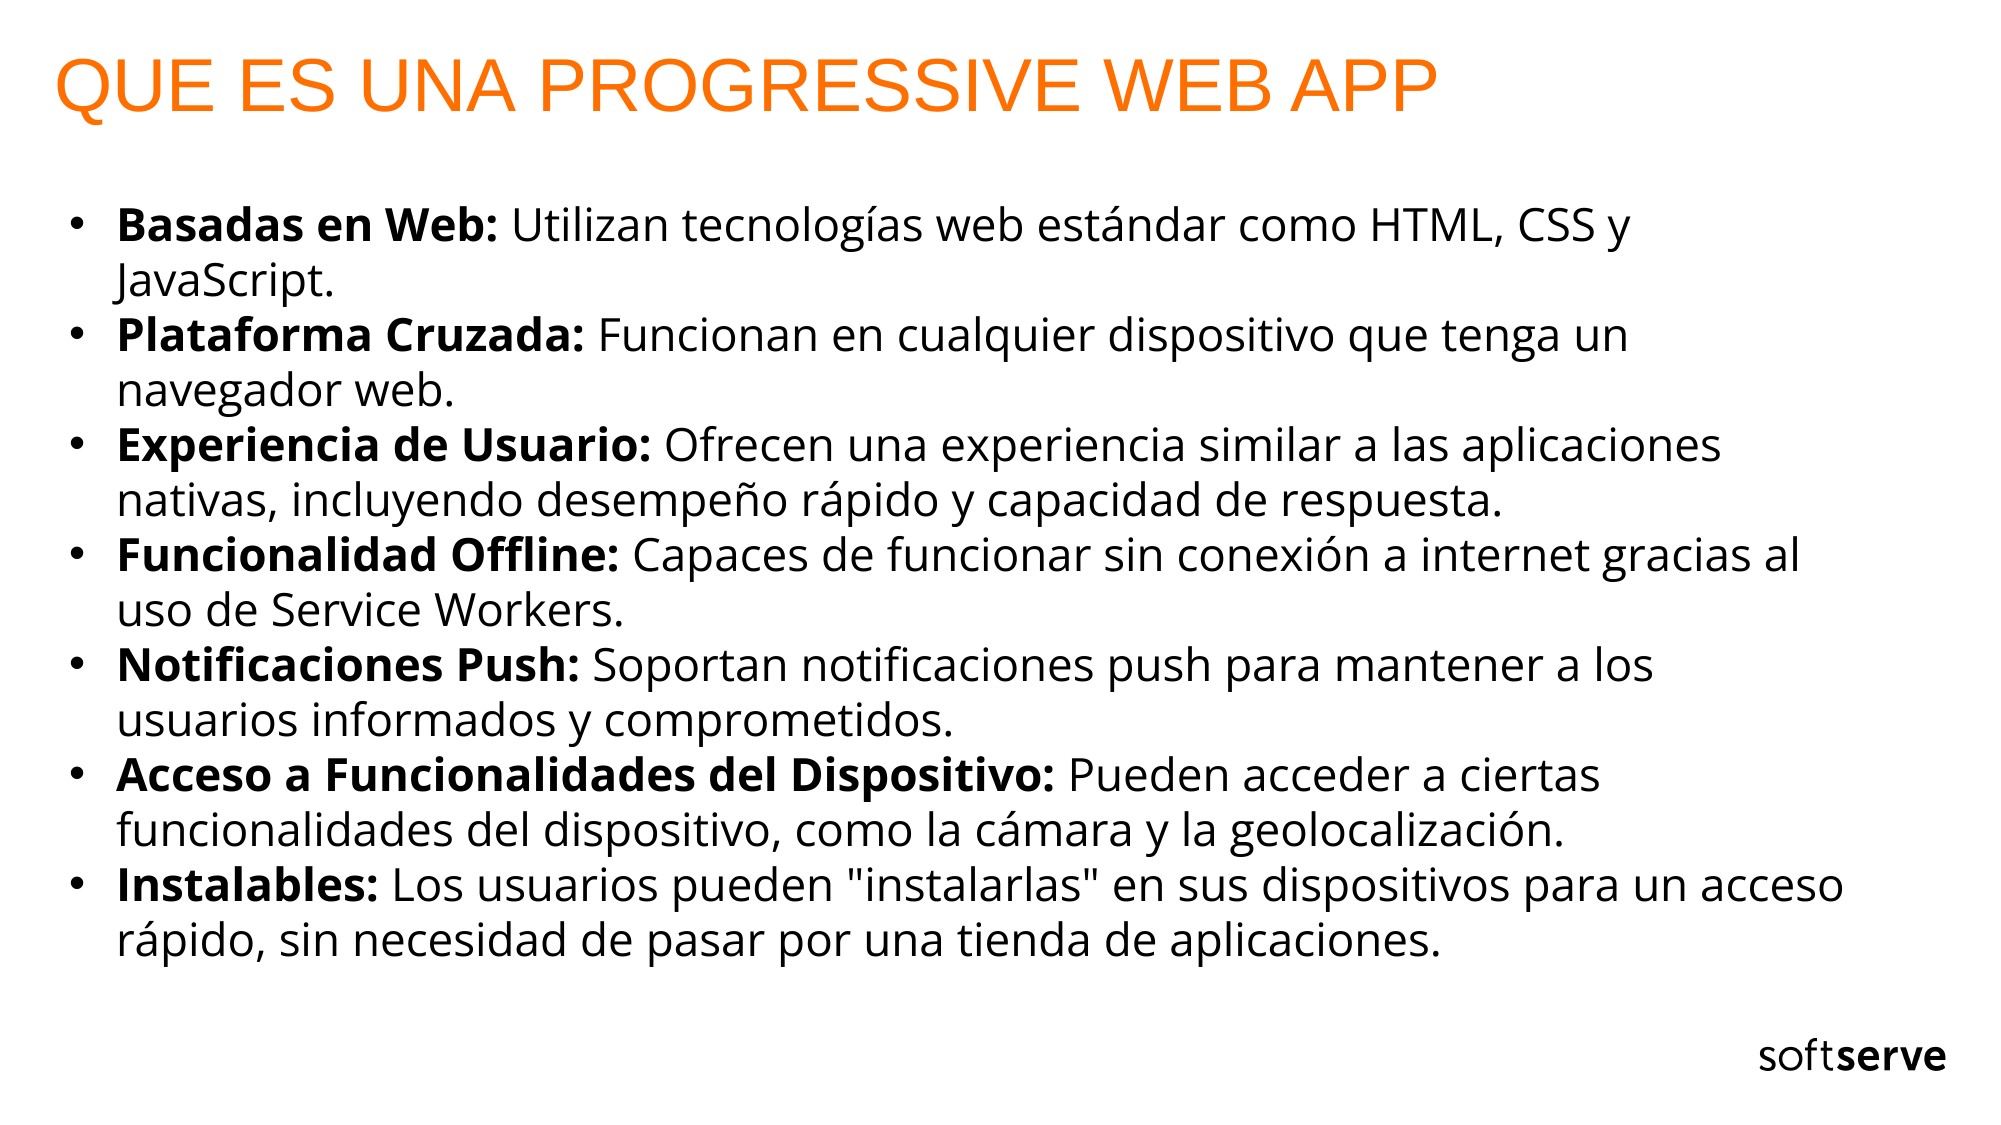

# Que es una Progressive web app
Basadas en Web: Utilizan tecnologías web estándar como HTML, CSS y JavaScript.
Plataforma Cruzada: Funcionan en cualquier dispositivo que tenga un navegador web.
Experiencia de Usuario: Ofrecen una experiencia similar a las aplicaciones nativas, incluyendo desempeño rápido y capacidad de respuesta.
Funcionalidad Offline: Capaces de funcionar sin conexión a internet gracias al uso de Service Workers.
Notificaciones Push: Soportan notificaciones push para mantener a los usuarios informados y comprometidos.
Acceso a Funcionalidades del Dispositivo: Pueden acceder a ciertas funcionalidades del dispositivo, como la cámara y la geolocalización.
Instalables: Los usuarios pueden "instalarlas" en sus dispositivos para un acceso rápido, sin necesidad de pasar por una tienda de aplicaciones.